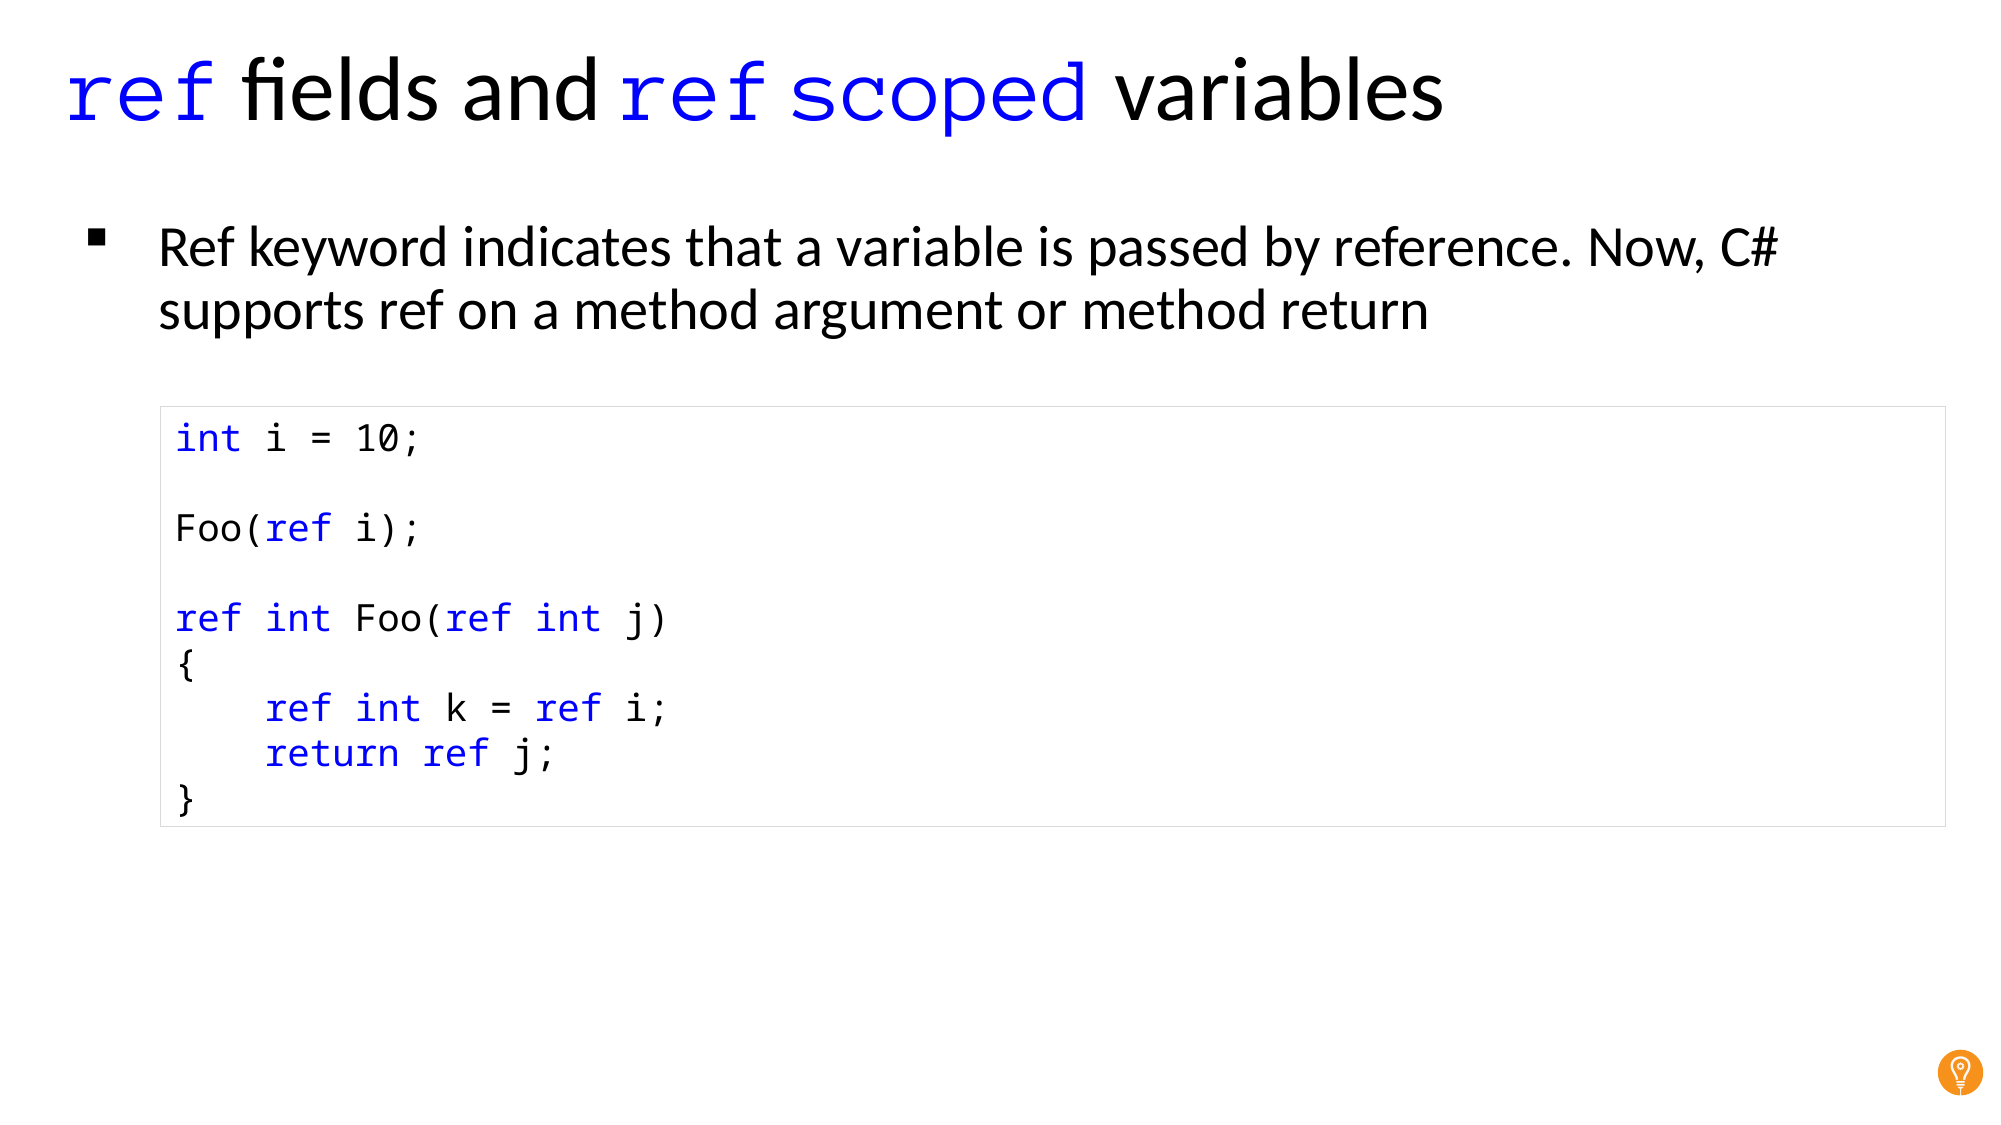

# ref fields and ref scoped variables
Ref keyword indicates that a variable is passed by reference. Now, C# supports ref on a method argument or method return
int i = 10;

Foo(ref i);

ref int Foo(ref int j)
{
    ref int k = ref i;
    return ref j;
}